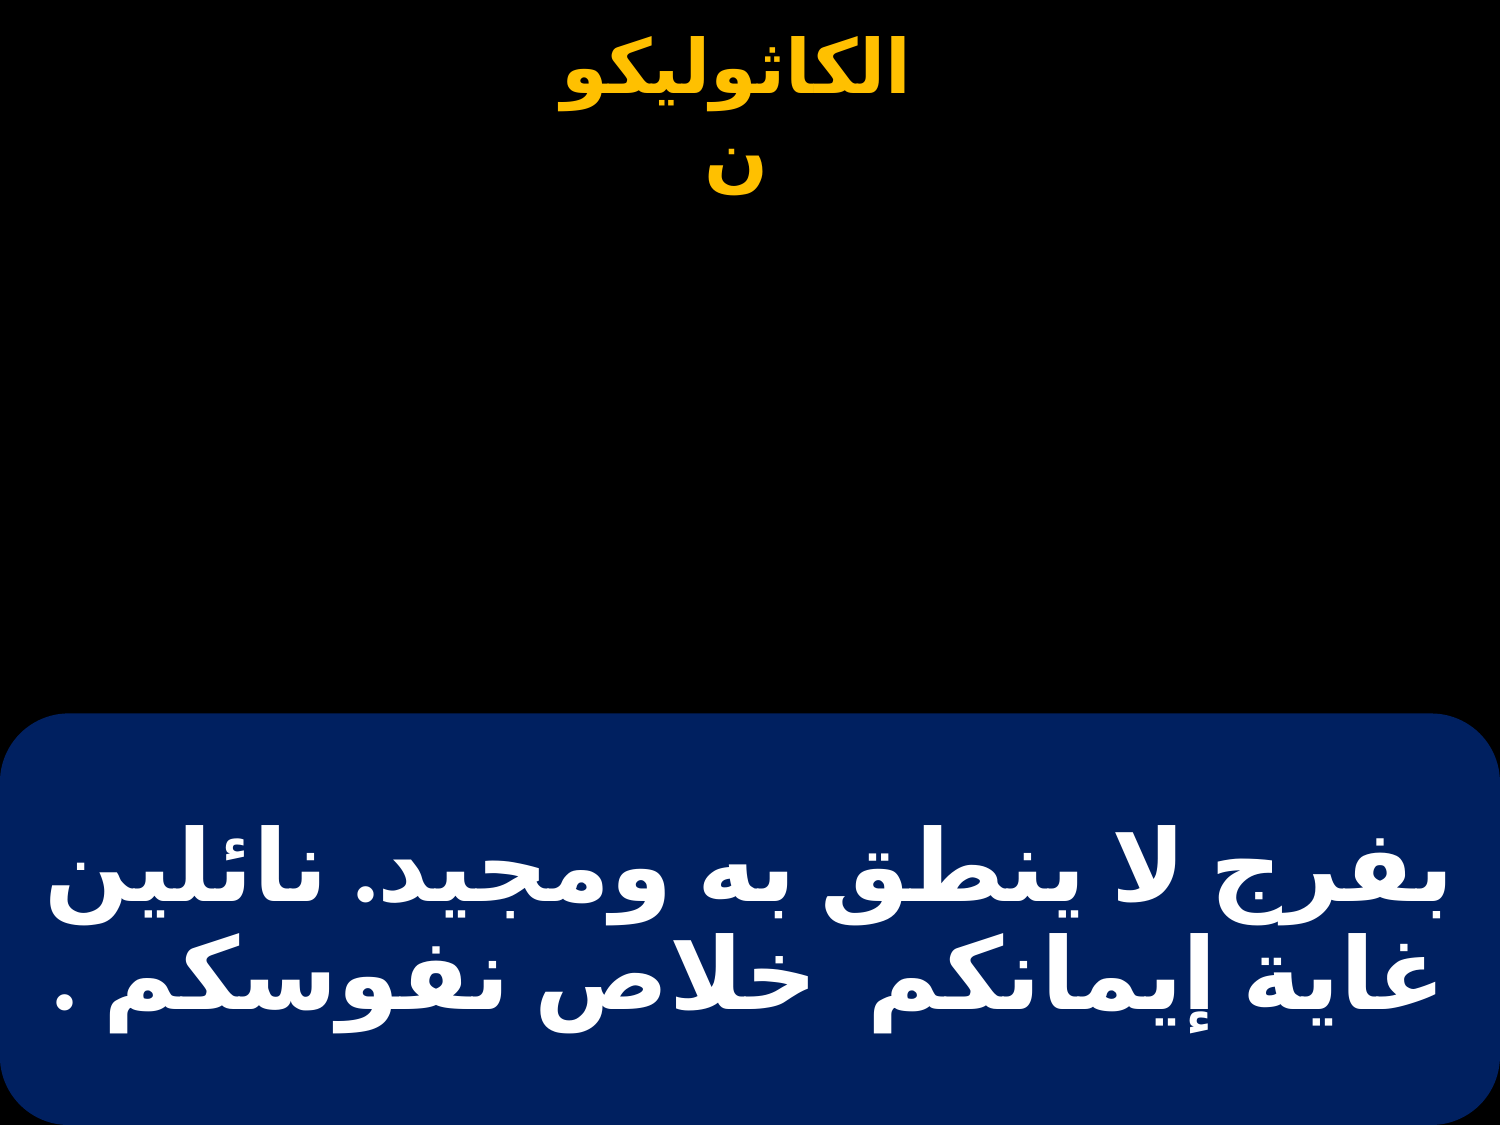

# بفرج لا ينطق به ومجيد. نائلين غاية إيمانكم  خلاص نفوسكم .